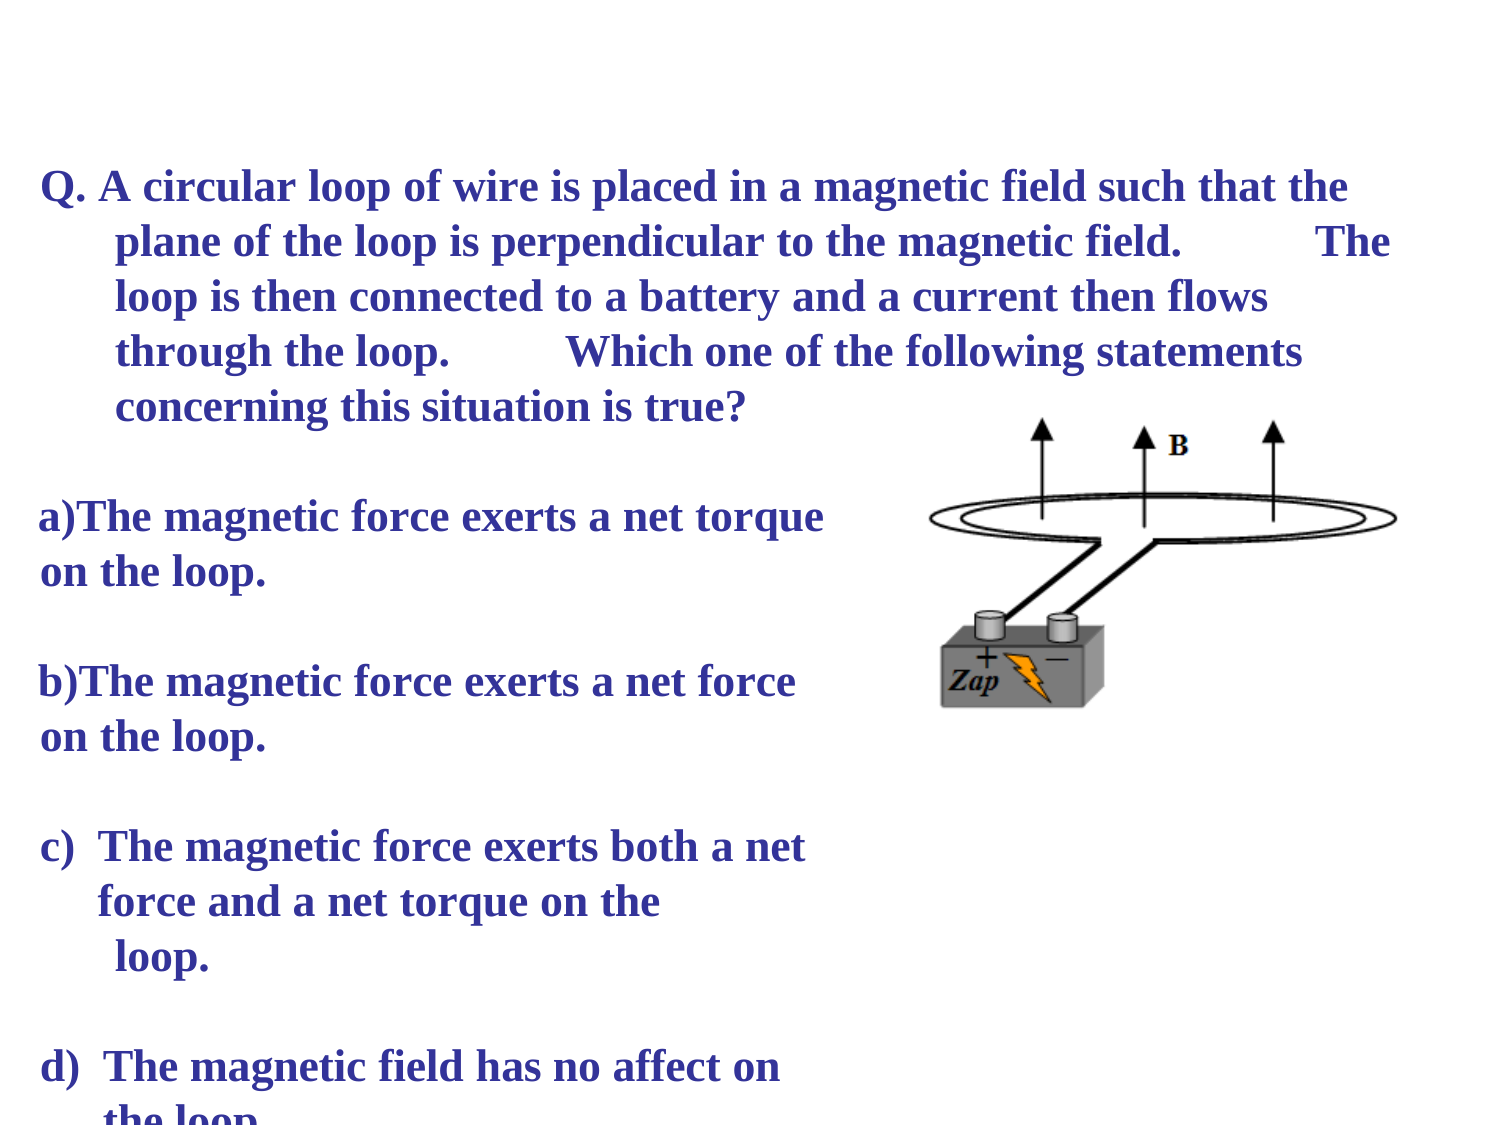

Q. A circular loop of wire is placed in a magnetic field such that the plane of the loop is perpendicular to the magnetic field.	The loop is then connected to a battery and a current then flows through the loop.	Which one of the following statements concerning this situation is true?

The magnetic force exerts a net torque on the loop.

The magnetic force exerts a net force on the loop.

The magnetic force exerts both a net force and a net torque on the
loop.

The magnetic field has no affect on the loop.